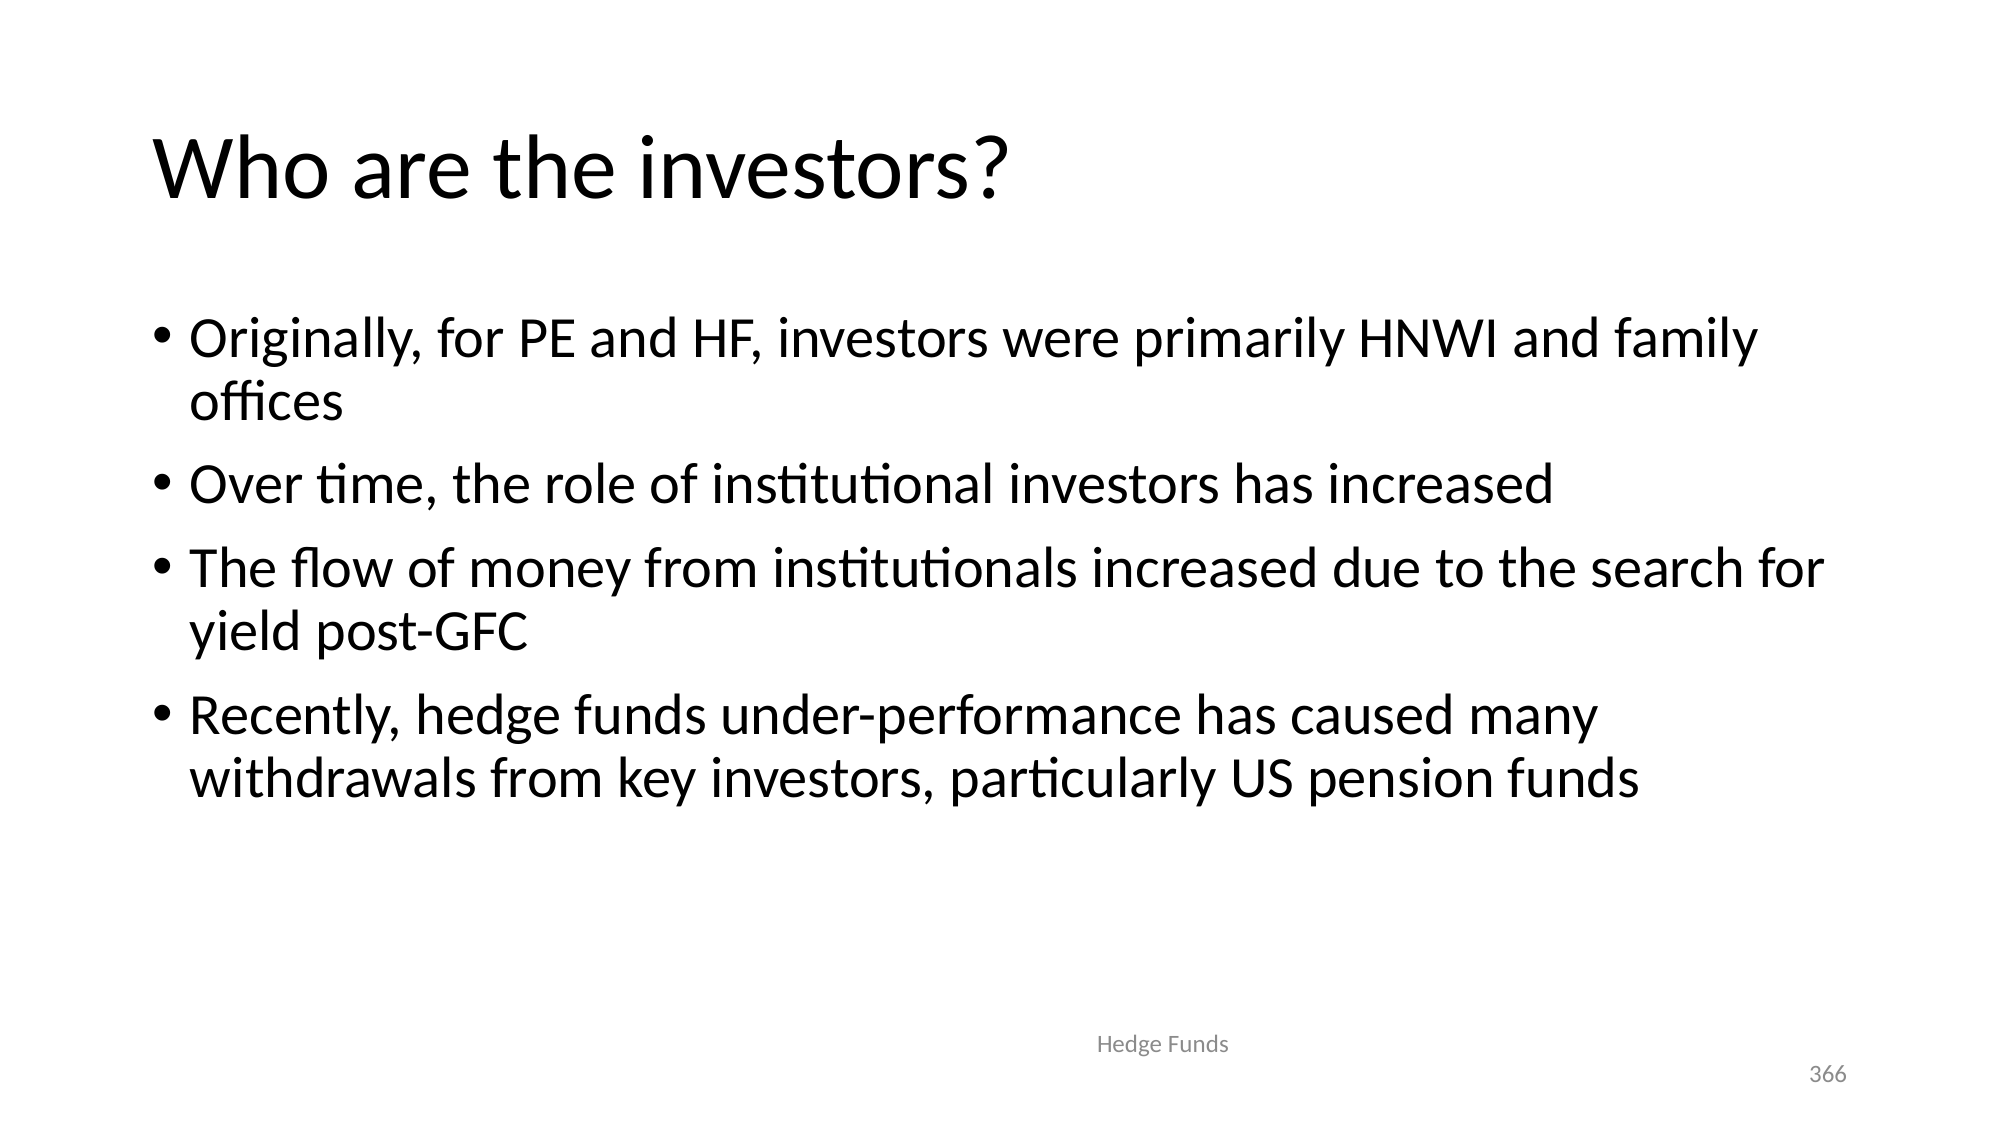

# Who are the investors?
Originally, for PE and HF, investors were primarily HNWI and family offices
Over time, the role of institutional investors has increased
The flow of money from institutionals increased due to the search for yield post-GFC
Recently, hedge funds under-performance has caused many withdrawals from key investors, particularly US pension funds
Hedge Funds
366